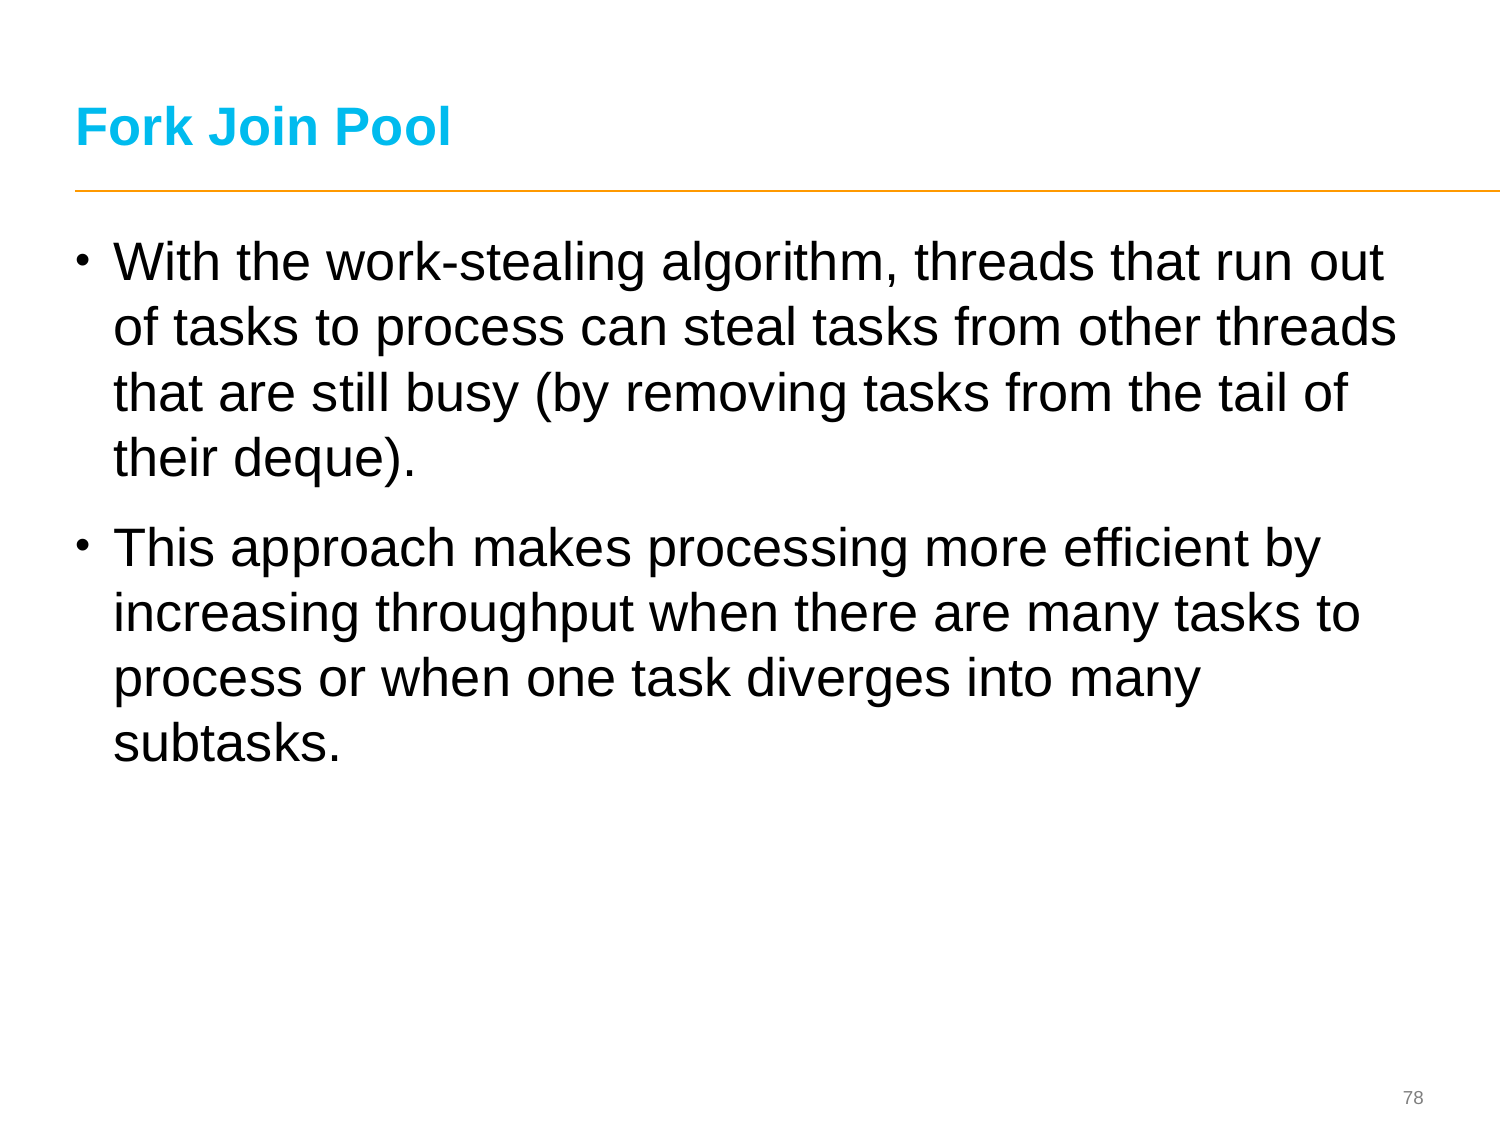

# Fork Join Pool
With the work-stealing algorithm, threads that run out of tasks to process can steal tasks from other threads that are still busy (by removing tasks from the tail of their deque).
This approach makes processing more efficient by increasing throughput when there are many tasks to process or when one task diverges into many subtasks.